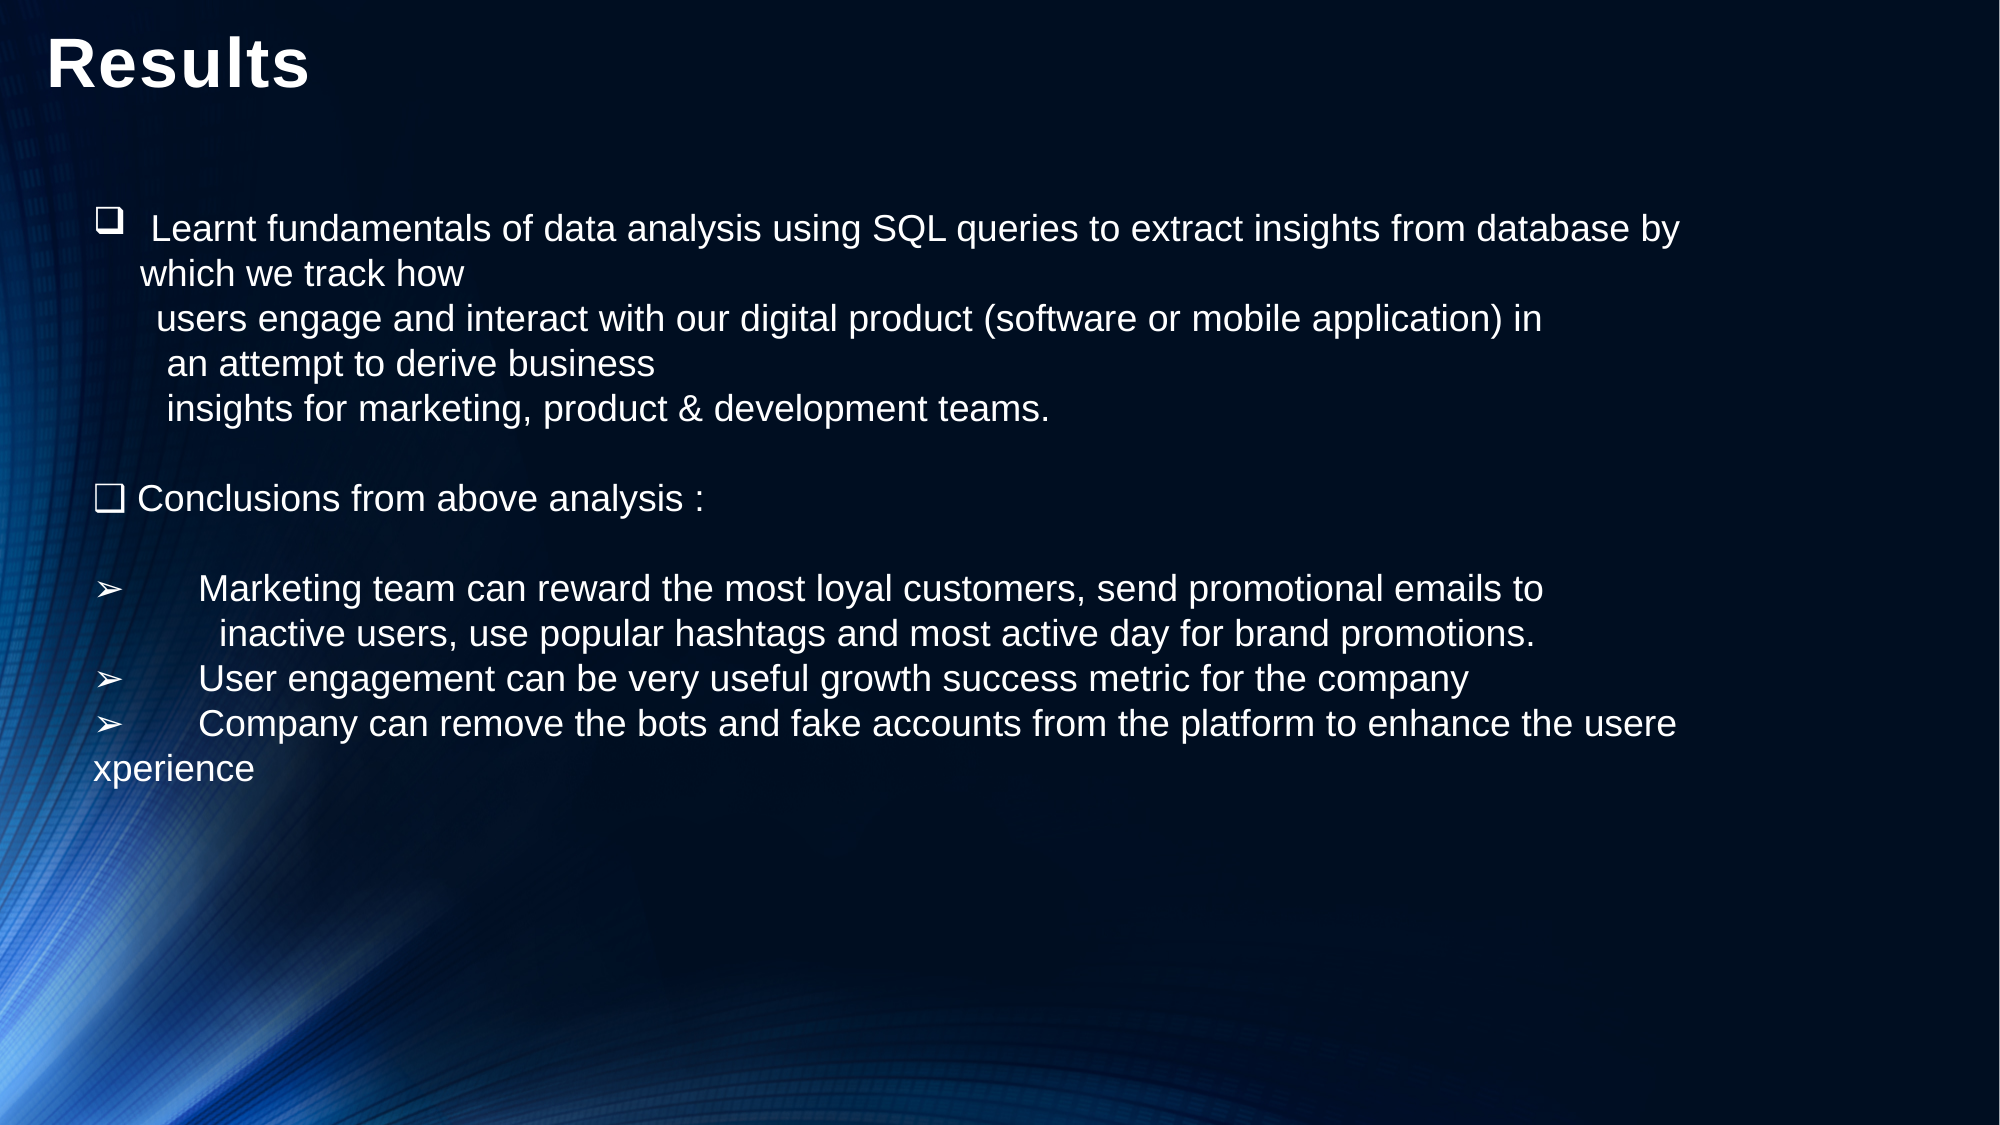

# Results
 Learnt fundamentals of data analysis using SQL queries to extract insights from database by which we track how
      users engage and interact with our digital product (software or mobile application) in
       an attempt to derive business
       insights for marketing, product & development teams.

❑ Conclusions from above analysis :

➢       Marketing team can reward the most loyal customers, send promotional emails to
            inactive users, use popular hashtags and most active day for brand promotions.
➢       User engagement can be very useful growth success metric for the company
➢       Company can remove the bots and fake accounts from the platform to enhance the usere xperience